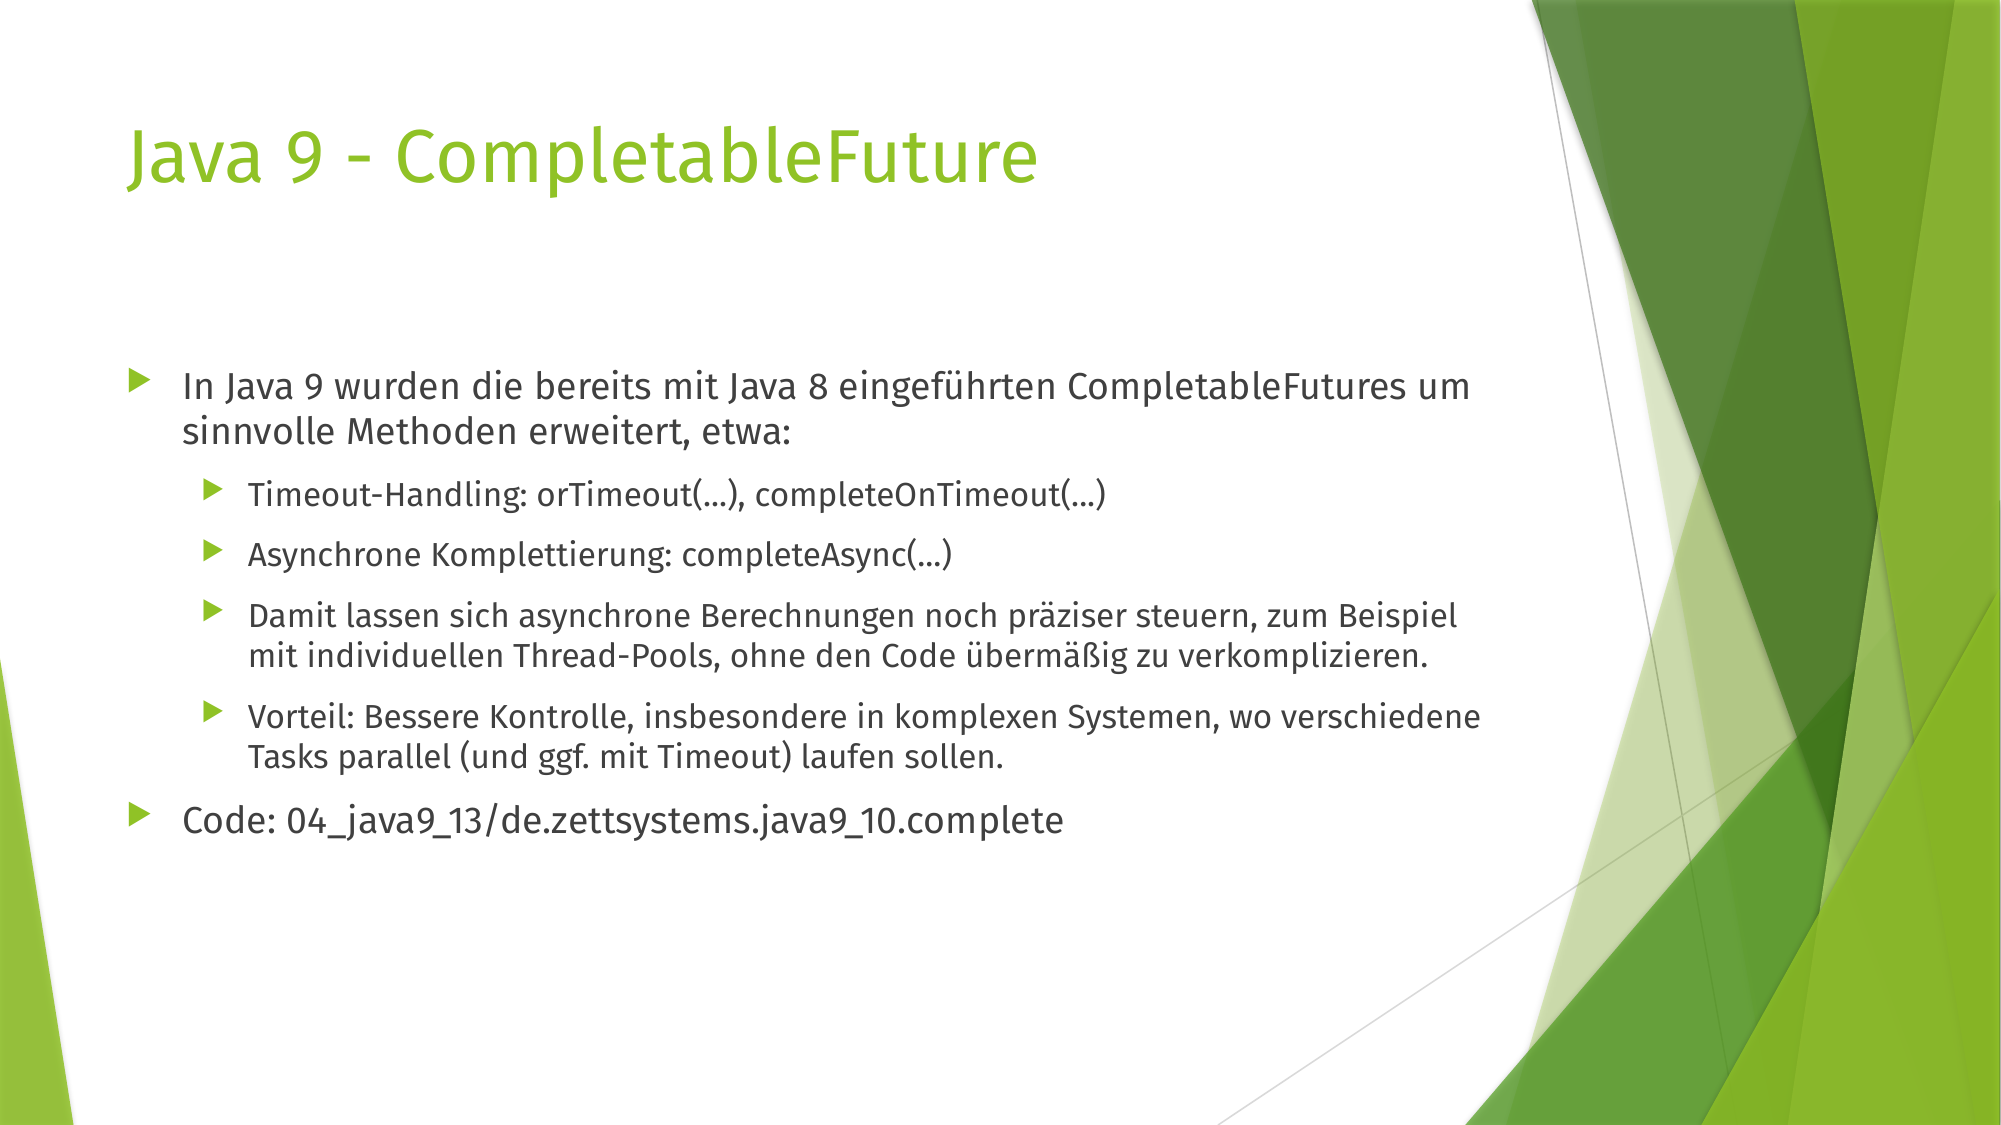

# Java 9 - CompletableFuture
In Java 9 wurden die bereits mit Java 8 eingeführten CompletableFutures um sinnvolle Methoden erweitert, etwa:
Timeout-Handling: orTimeout(...), completeOnTimeout(...)
Asynchrone Komplettierung: completeAsync(...)
Damit lassen sich asynchrone Berechnungen noch präziser steuern, zum Beispiel mit individuellen Thread-Pools, ohne den Code übermäßig zu verkomplizieren.
Vorteil: Bessere Kontrolle, insbesondere in komplexen Systemen, wo verschiedene Tasks parallel (und ggf. mit Timeout) laufen sollen.
Code: 04_java9_13/de.zettsystems.java9_10.complete